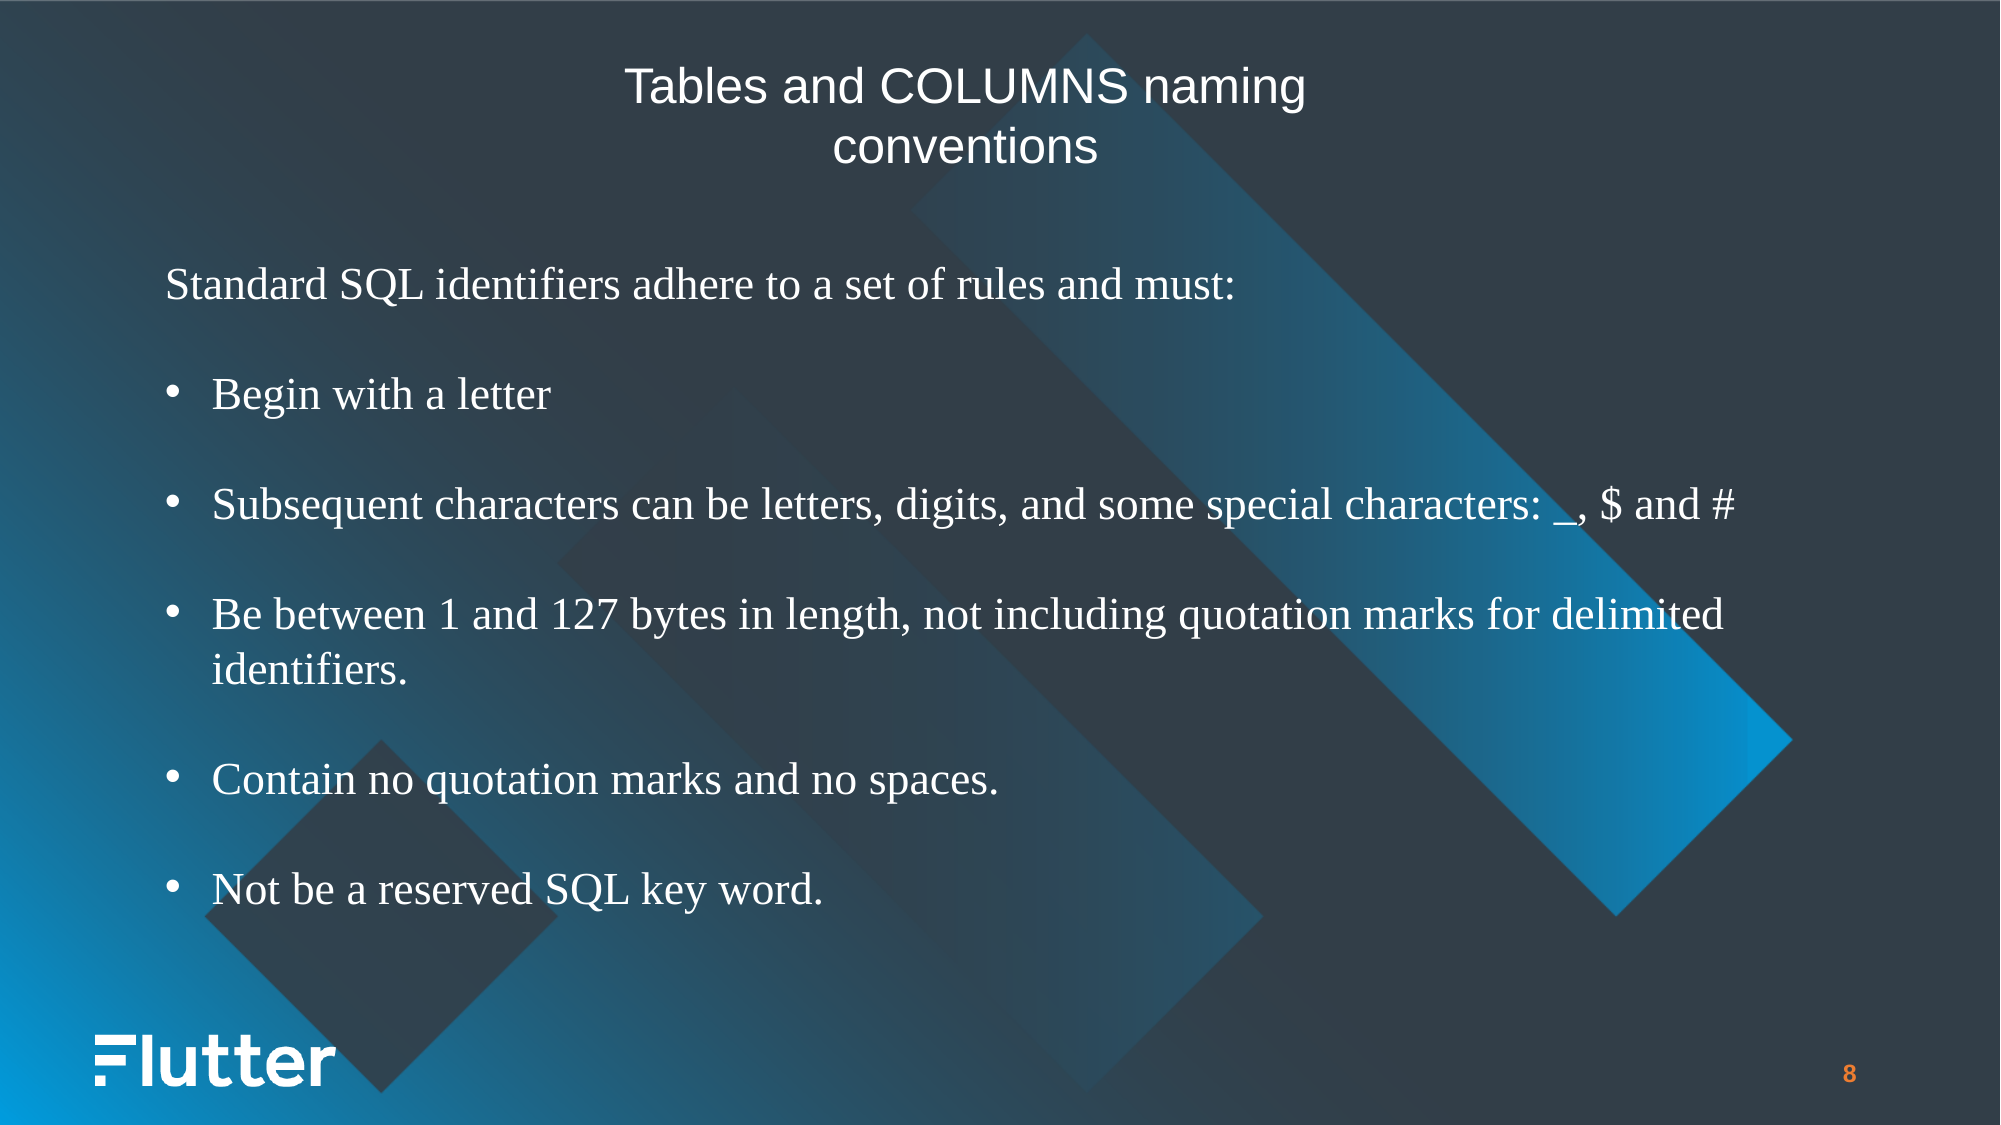

Tables and COLUMNS naming conventions
Standard SQL identifiers adhere to a set of rules and must:

Begin with a letter

Subsequent characters can be letters, digits, and some special characters: _, $ and #

Be between 1 and 127 bytes in length, not including quotation marks for delimited identifiers.

Contain no quotation marks and no spaces.

Not be a reserved SQL key word.